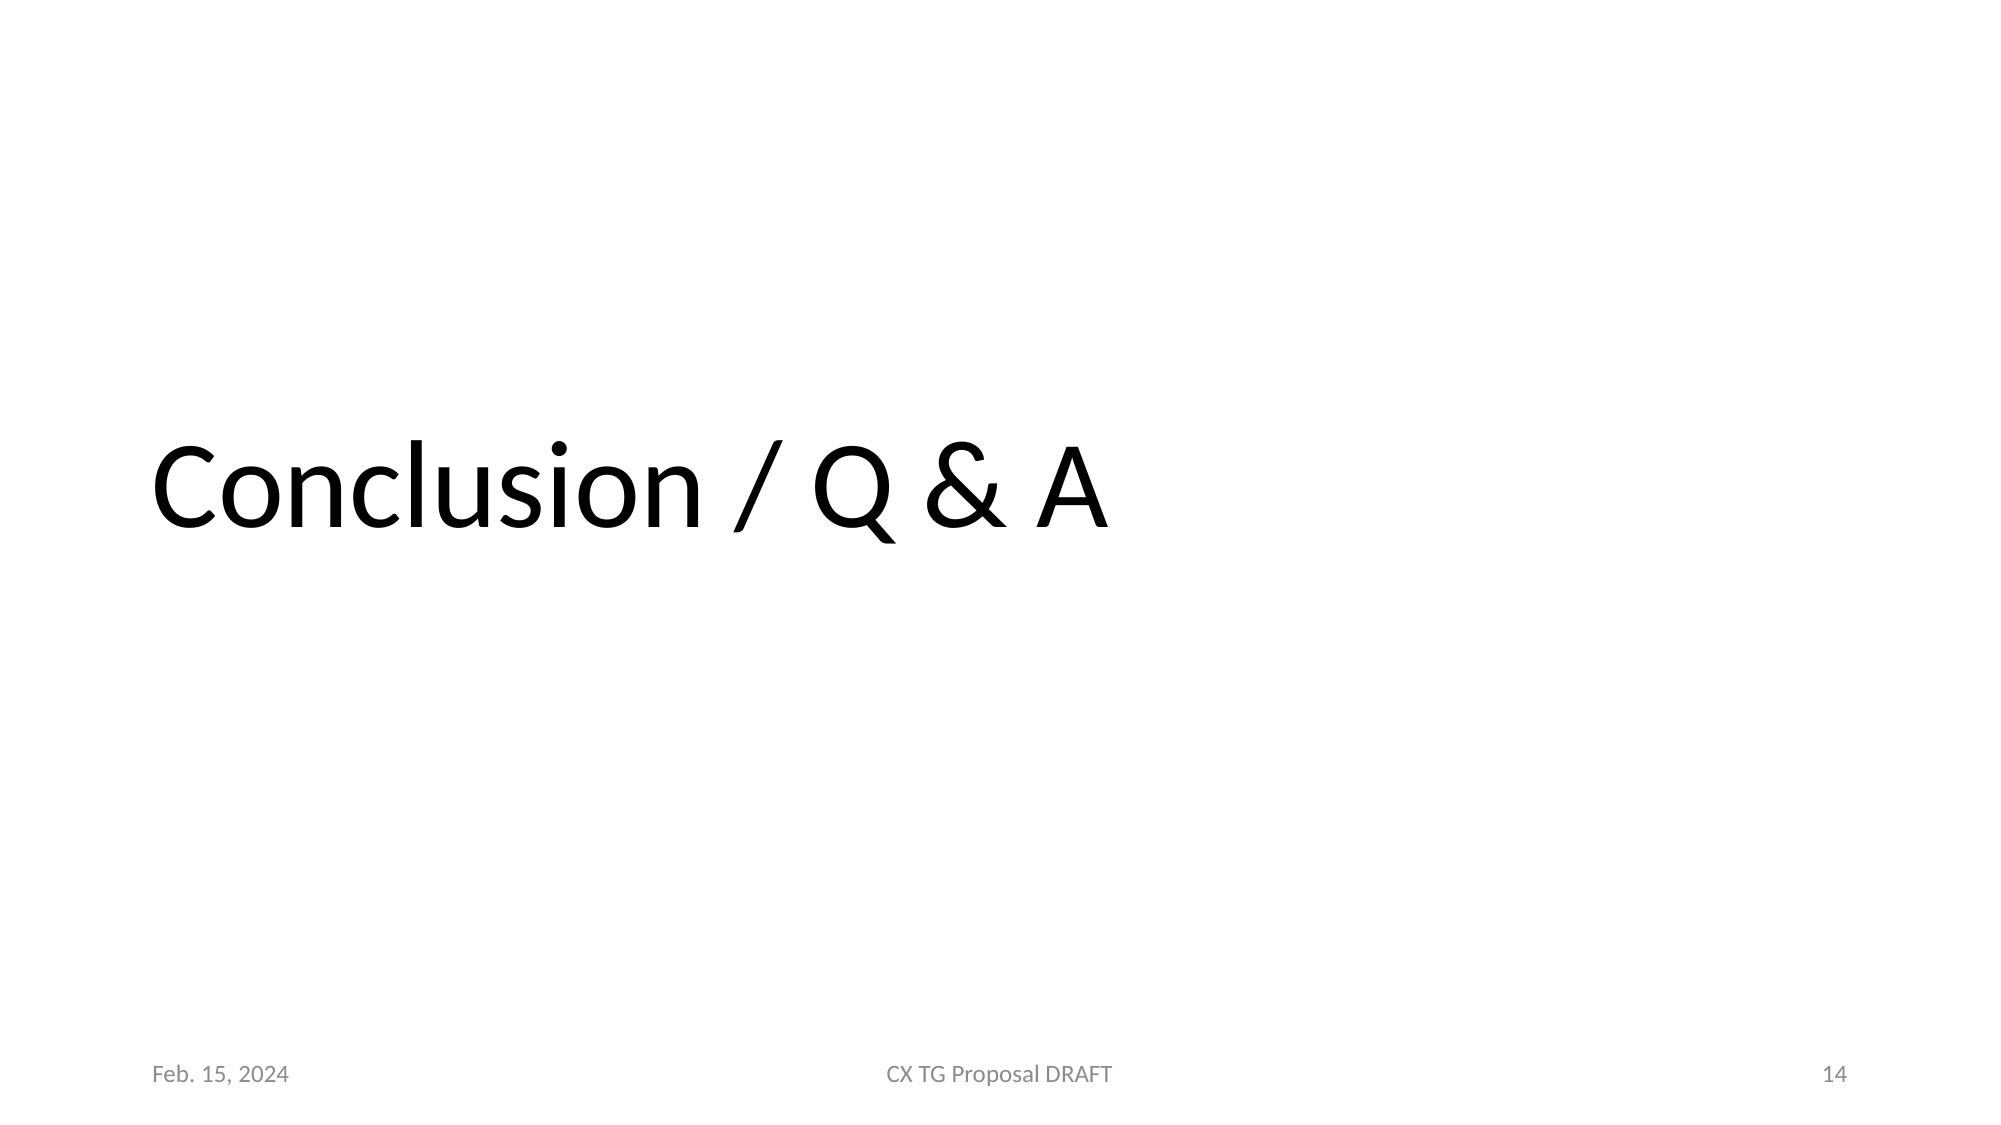

# Conclusion / Q & A

Feb. 15, 2024
CX TG Proposal DRAFT
14